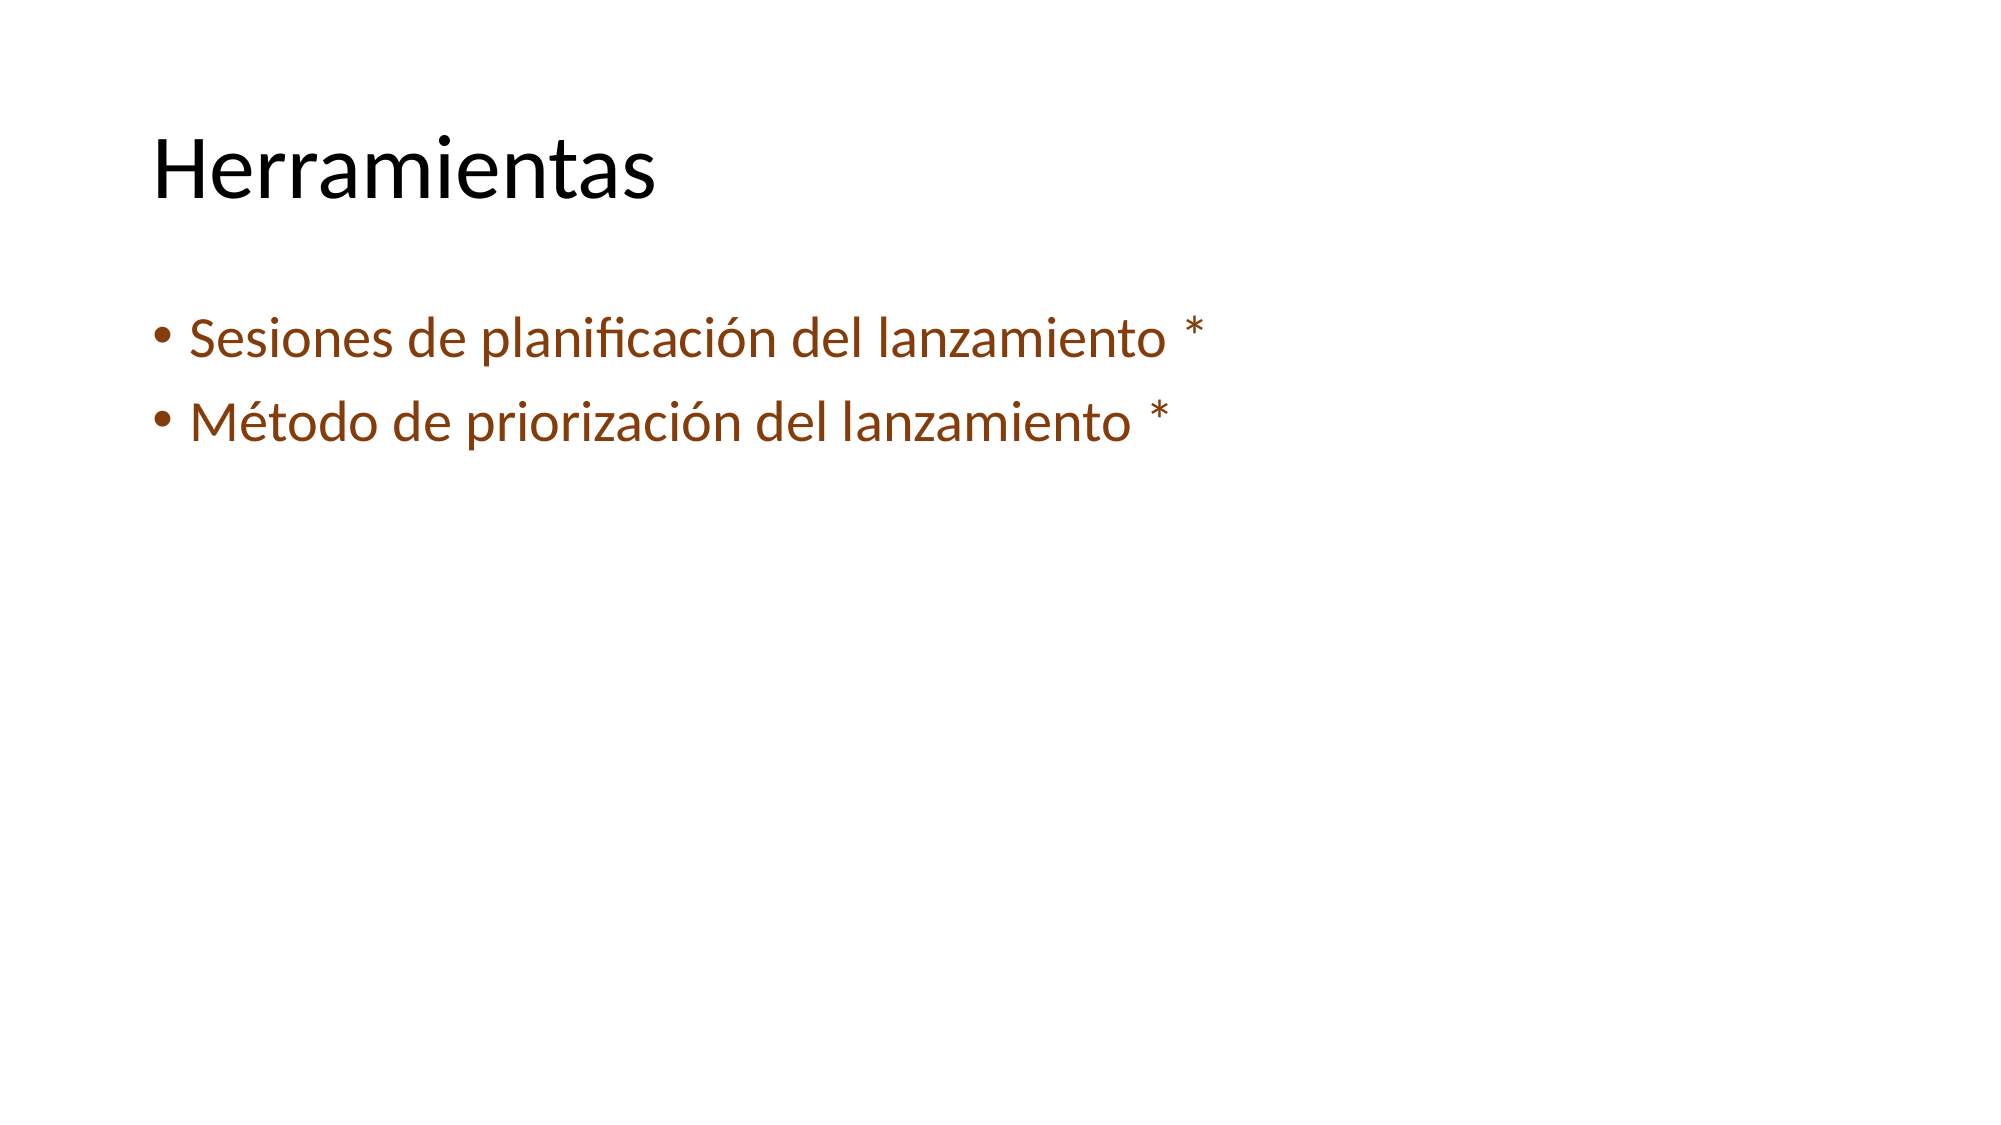

# Herramientas
Sesiones de planificación del lanzamiento *
Método de priorización del lanzamiento *